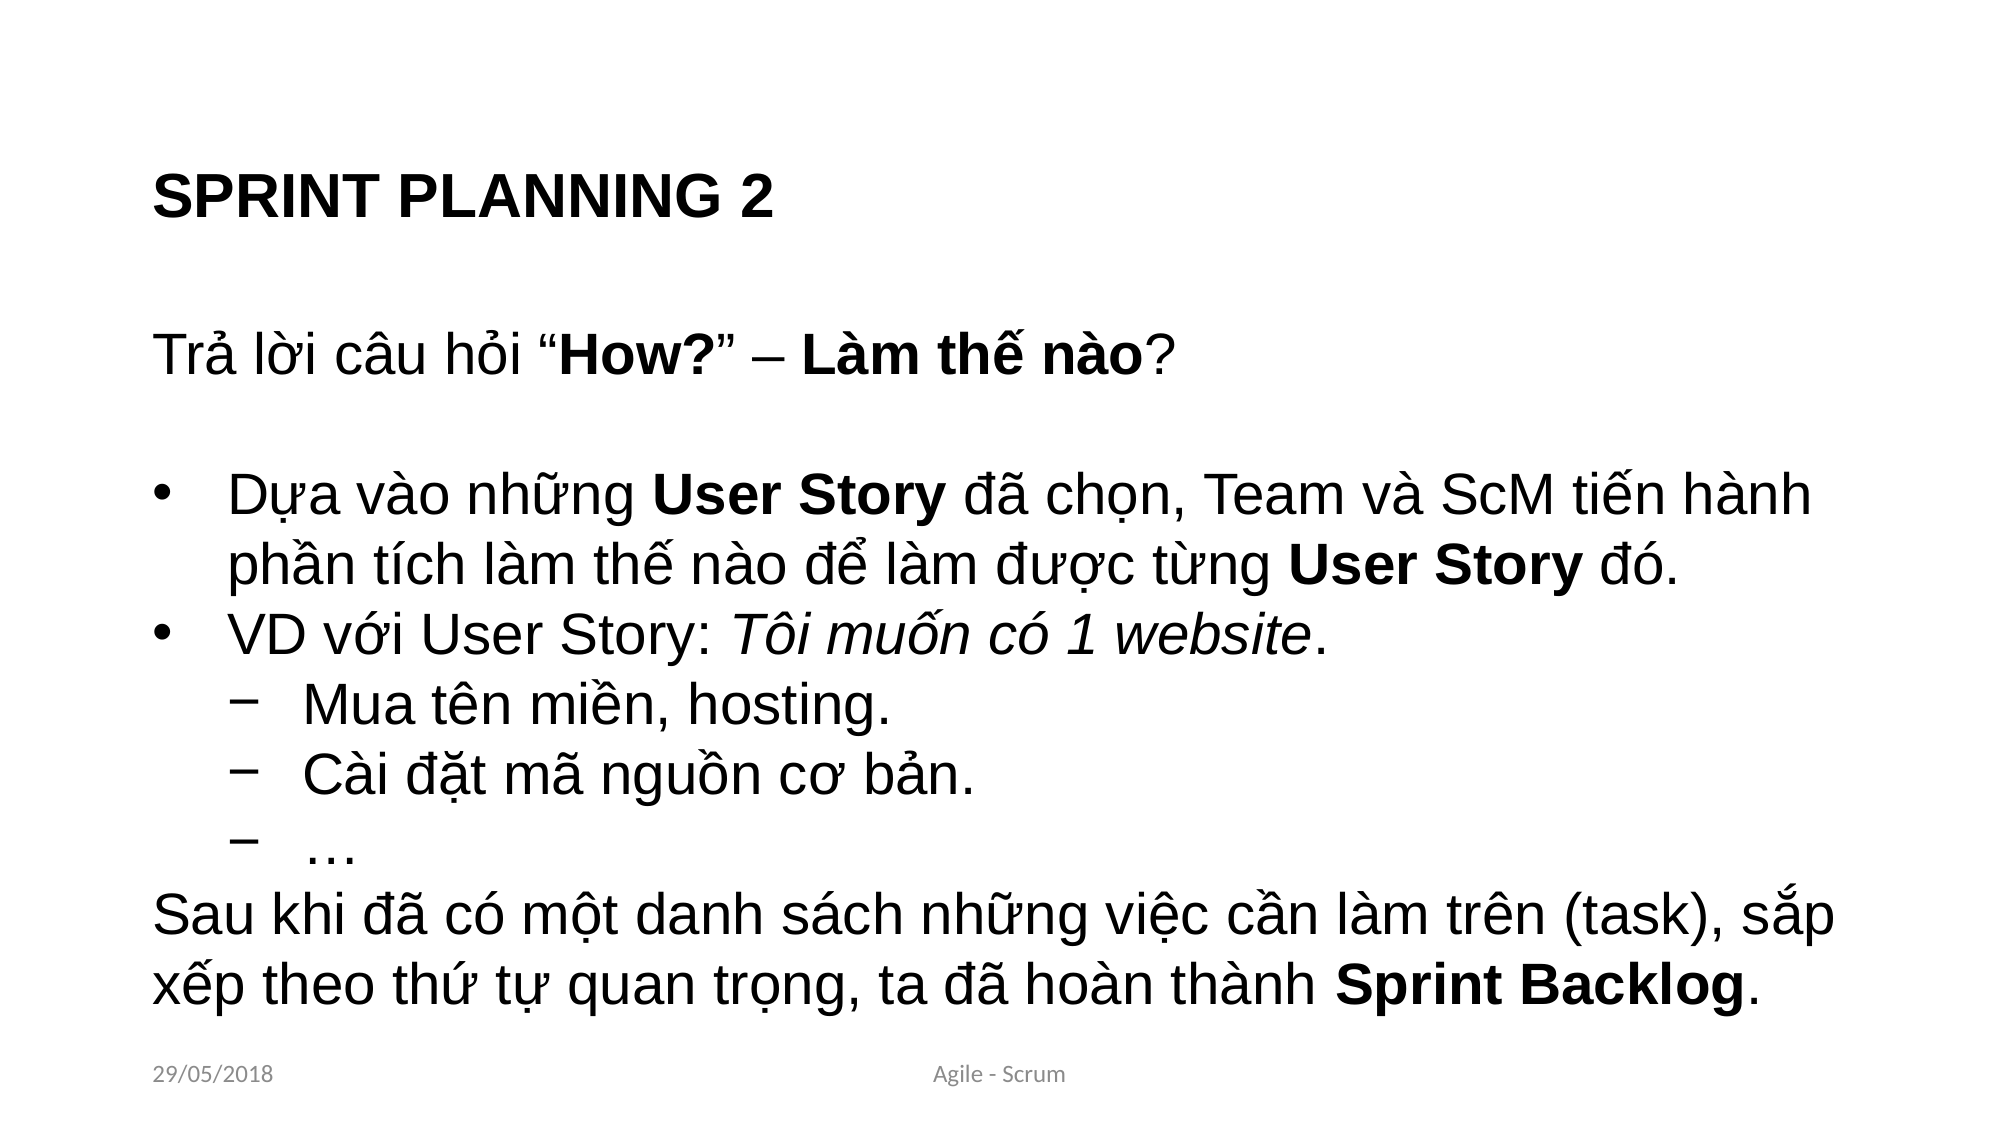

SPRINT PLANNING 2

Trả lời câu hỏi “How?” – Làm thế nào?

Dựa vào những User Story đã chọn, Team và ScM tiến hành phần tích làm thế nào để làm được từng User Story đó.
VD với User Story: Tôi muốn có 1 website.
Mua tên miền, hosting.
Cài đặt mã nguồn cơ bản.
…
Sau khi đã có một danh sách những việc cần làm trên (task), sắp xếp theo thứ tự quan trọng, ta đã hoàn thành Sprint Backlog.

29/05/2018
Agile - Scrum